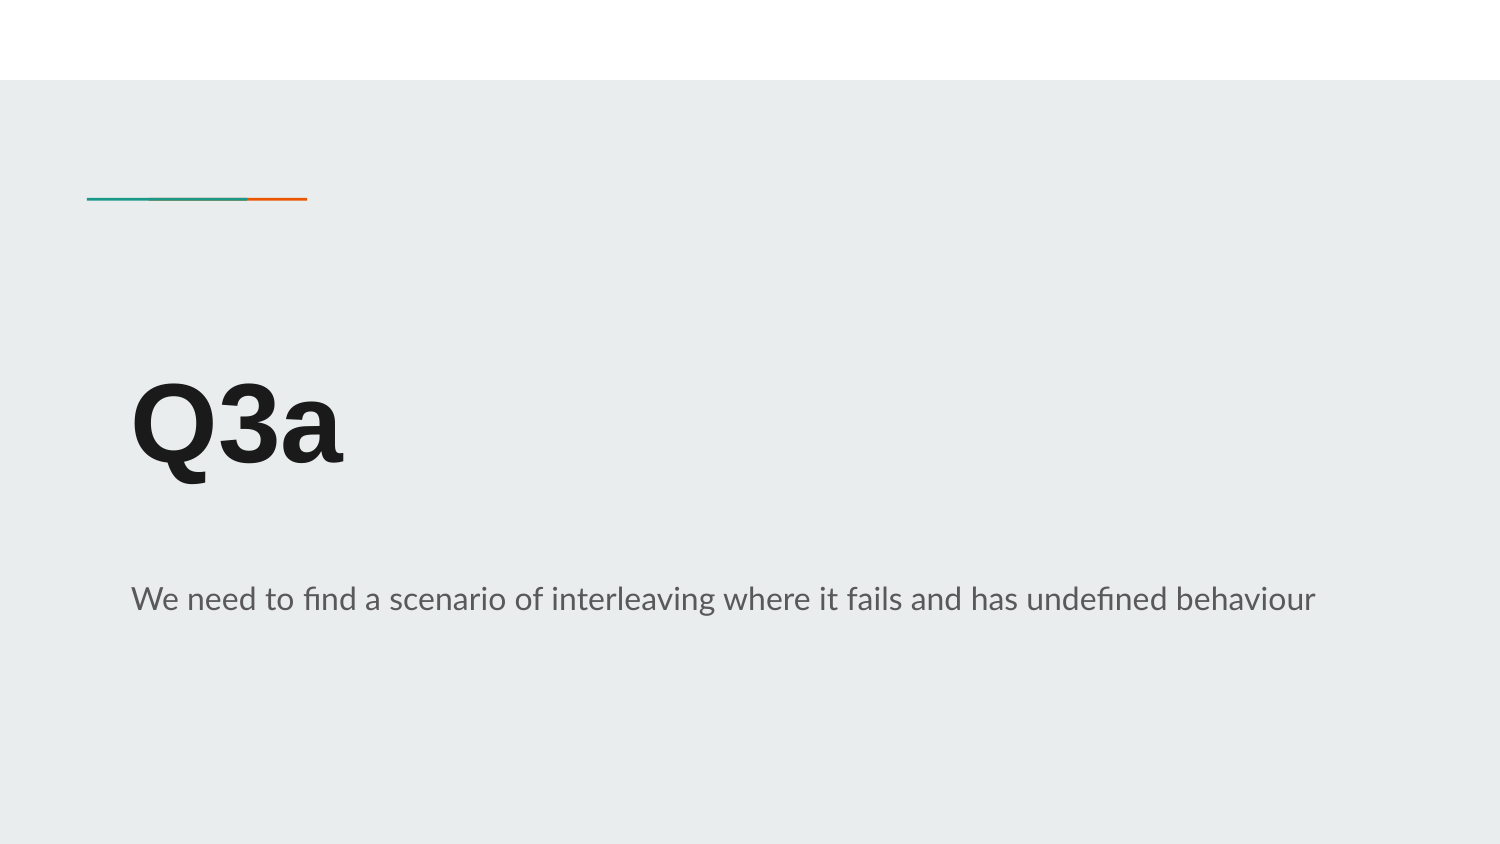

# Q3a

We need to find a scenario of interleaving where it fails and has undefined behaviour